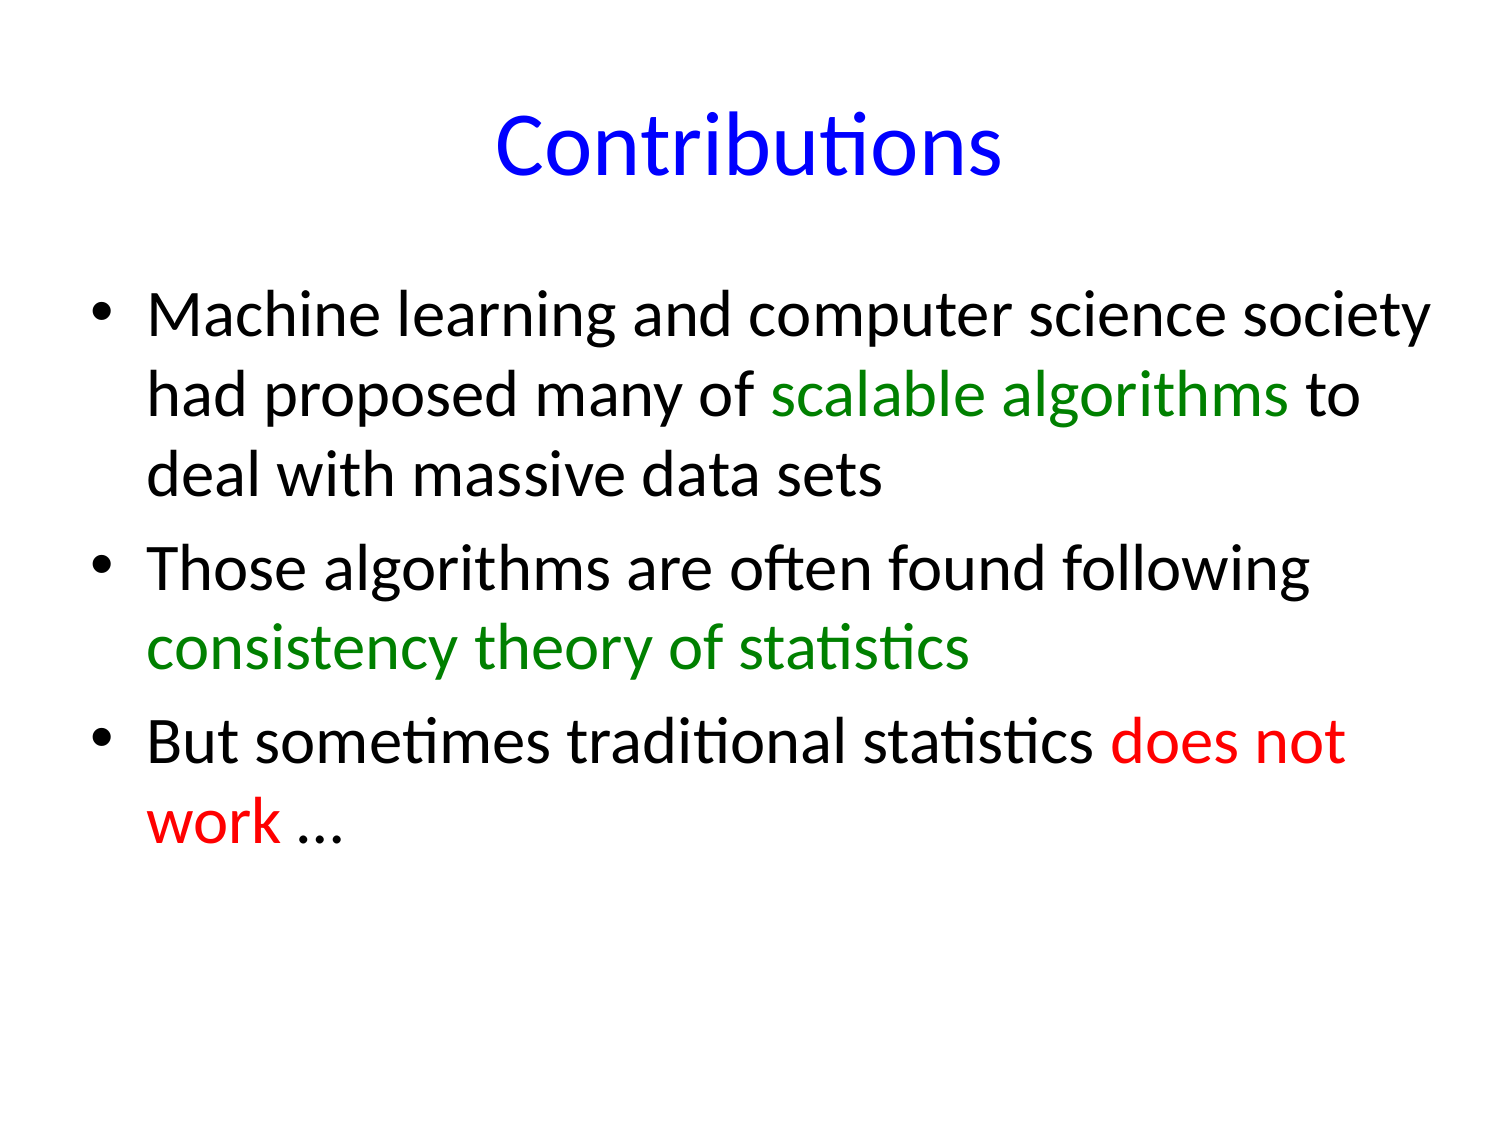

# Contributions
Machine learning and computer science society had proposed many of scalable algorithms to deal with massive data sets
Those algorithms are often found following consistency theory of statistics
But sometimes traditional statistics does not work …